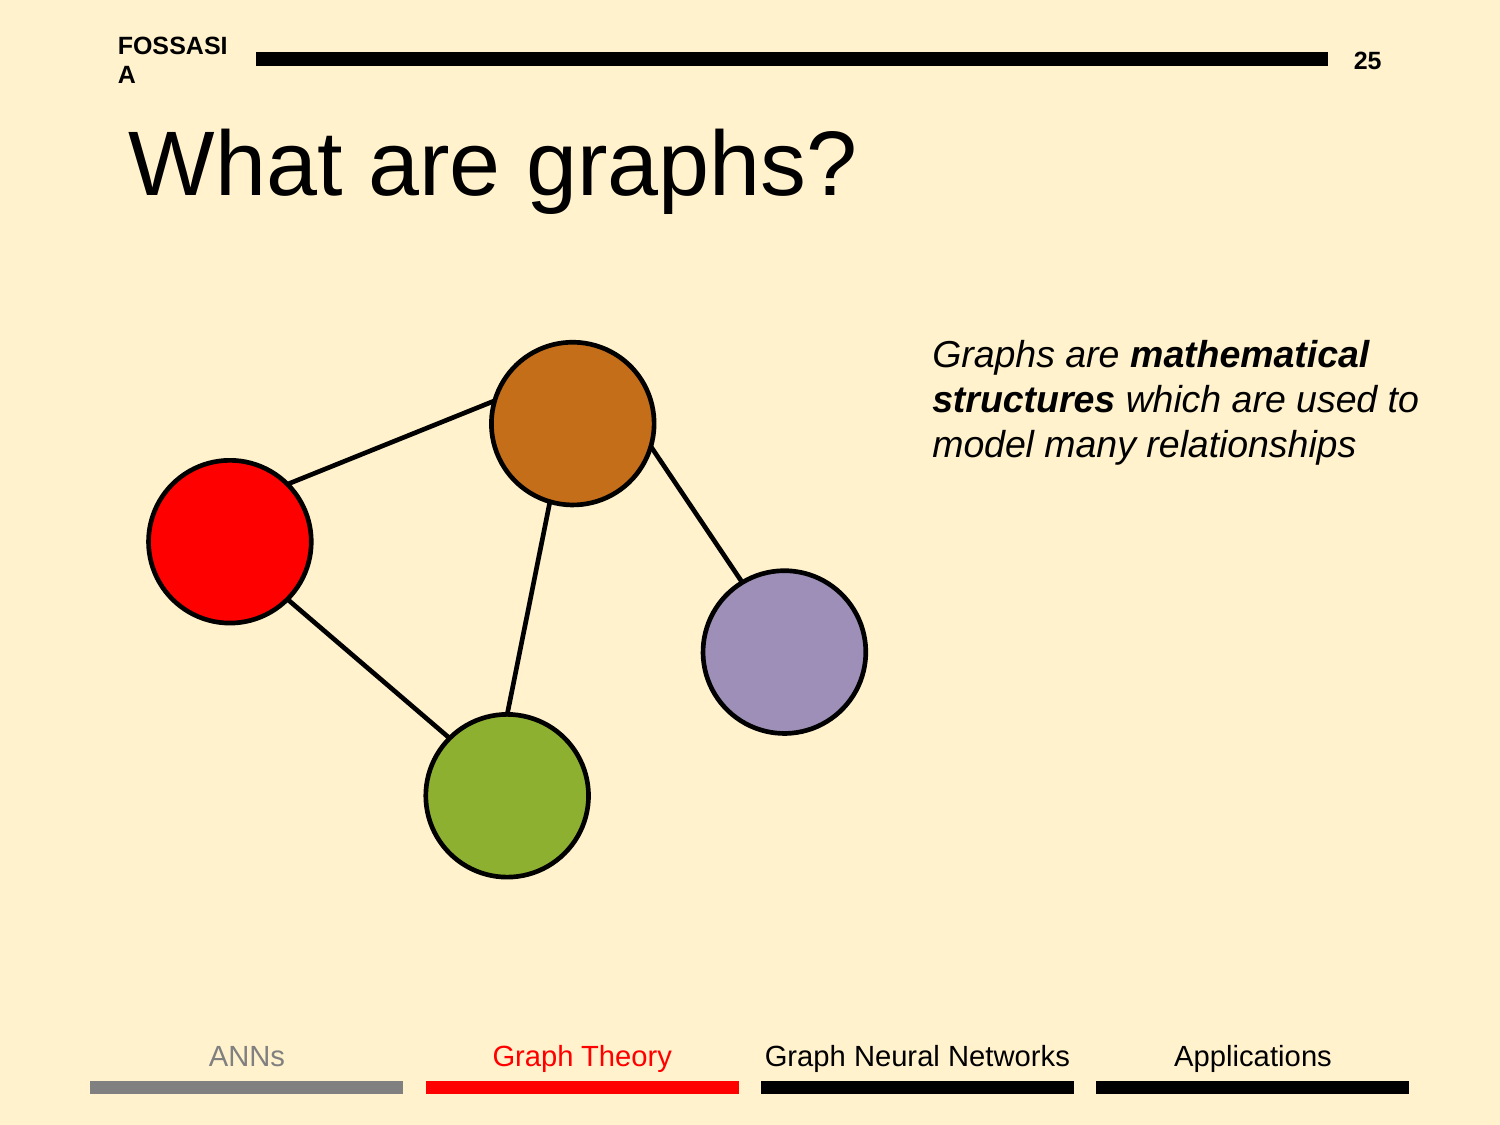

What are graphs?
Graphs are mathematical structures which are used to model many relationships

ANNs
Graph Theory
Graph Neural Networks
Applications